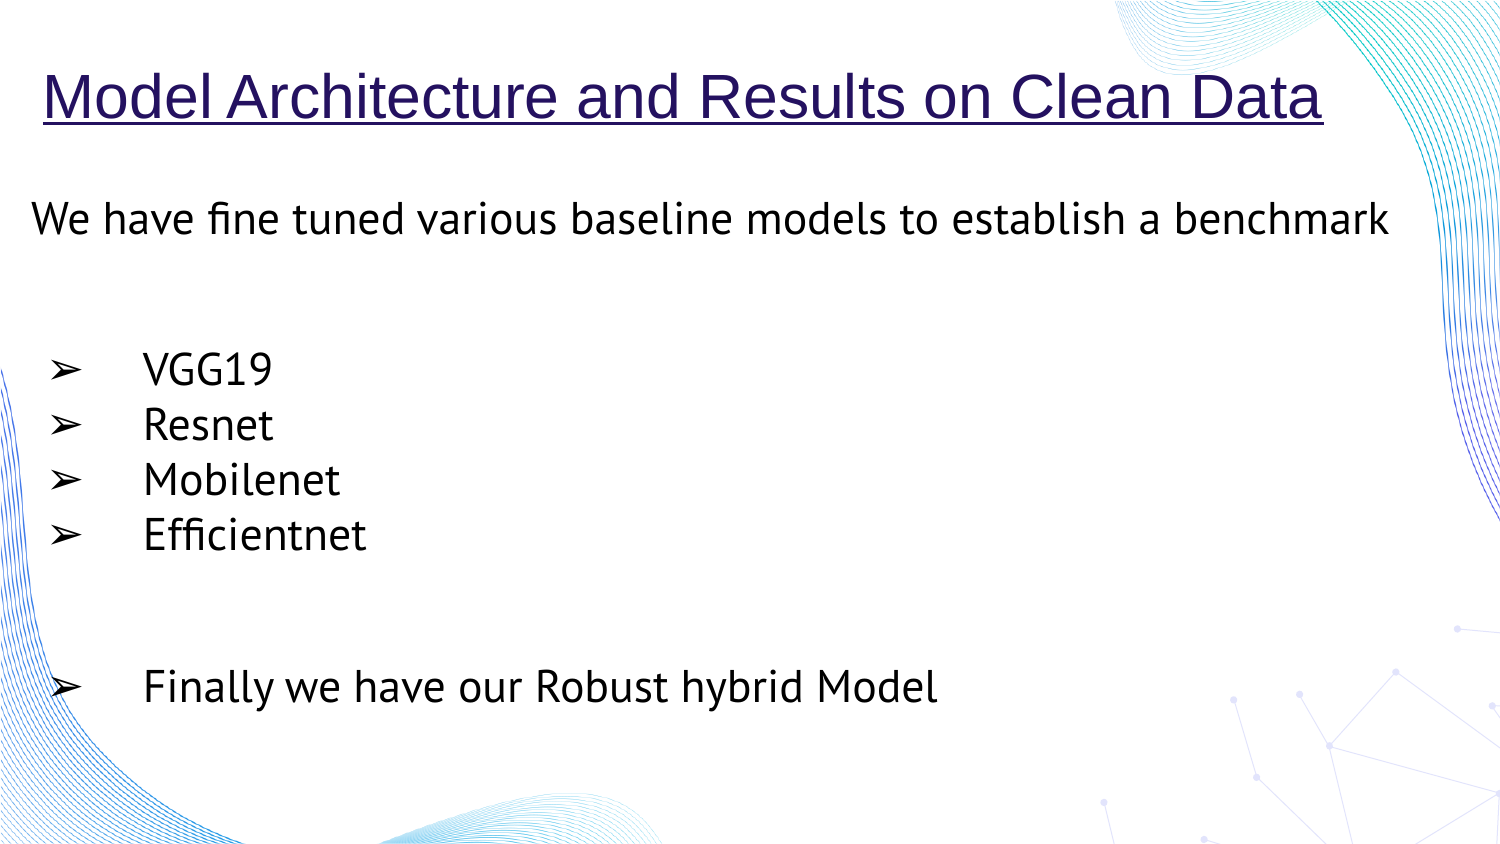

# Model Architecture and Results on Clean Data
We have fine tuned various baseline models to establish a benchmark

   VGG19
   Resnet
   Mobilenet
   Efficientnet

   Finally we have our Robust hybrid Model